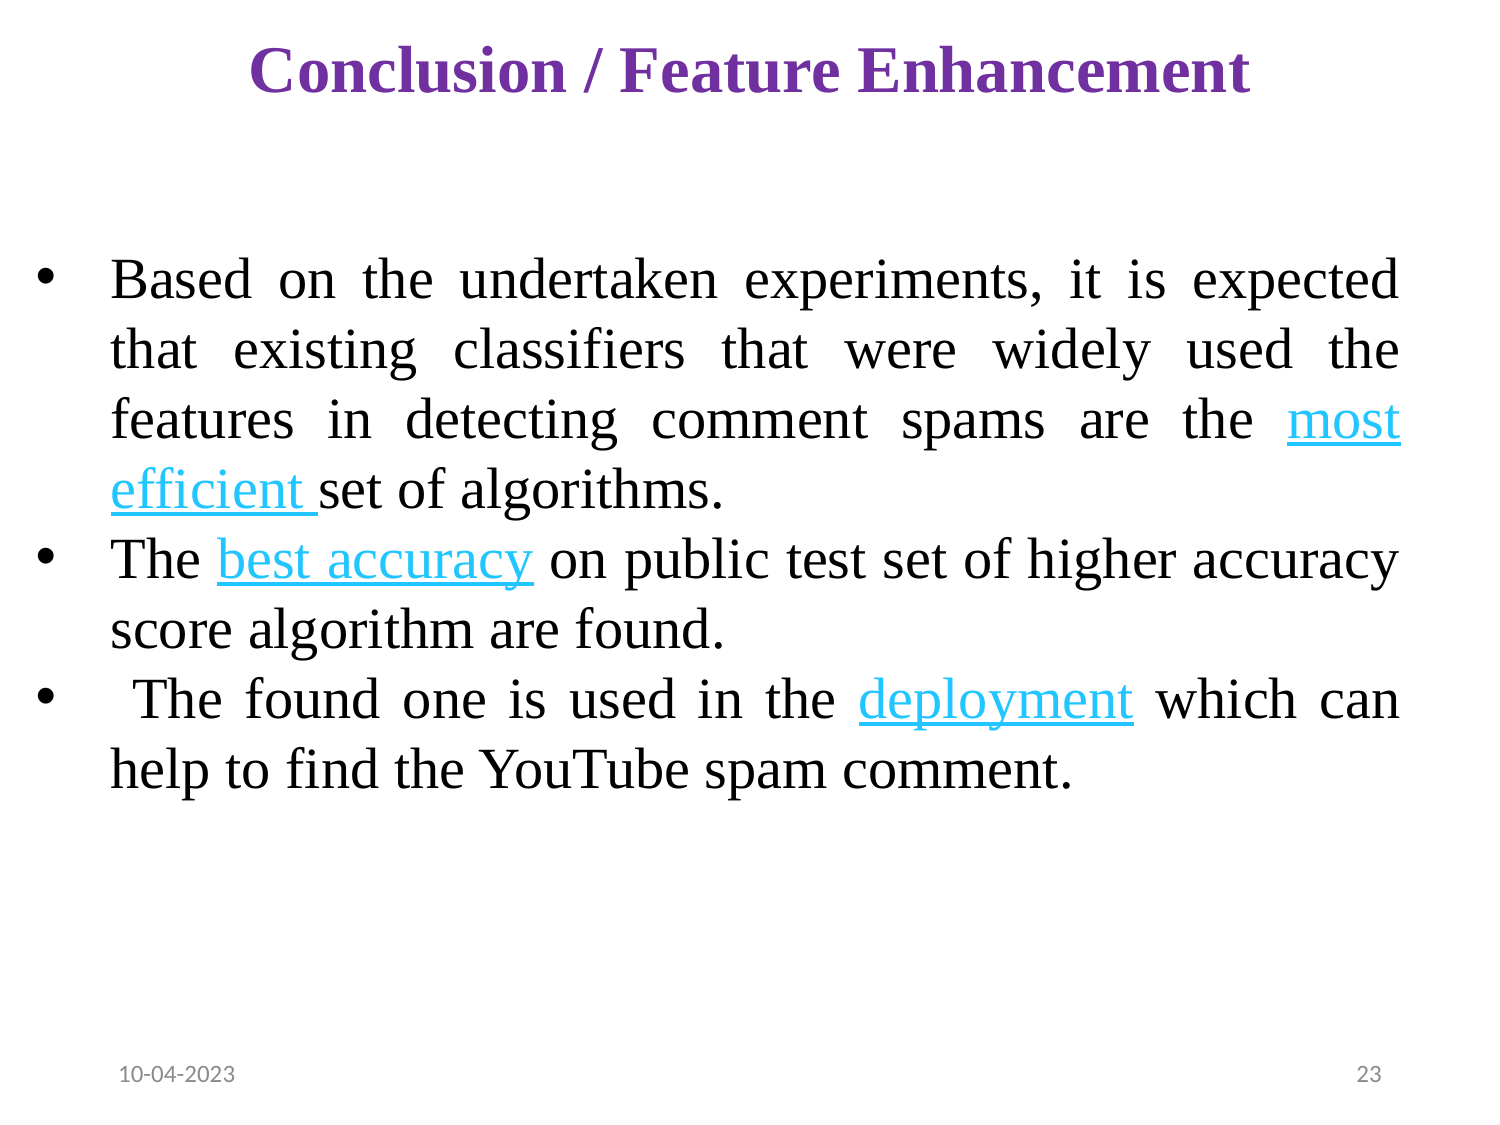

# Conclusion / Feature Enhancement
Based on the undertaken experiments, it is expected that existing classifiers that were widely used the features in detecting comment spams are the most efficient set of algorithms.
The best accuracy on public test set of higher accuracy score algorithm are found.
 The found one is used in the deployment which can help to find the YouTube spam comment.
10-04-2023
23